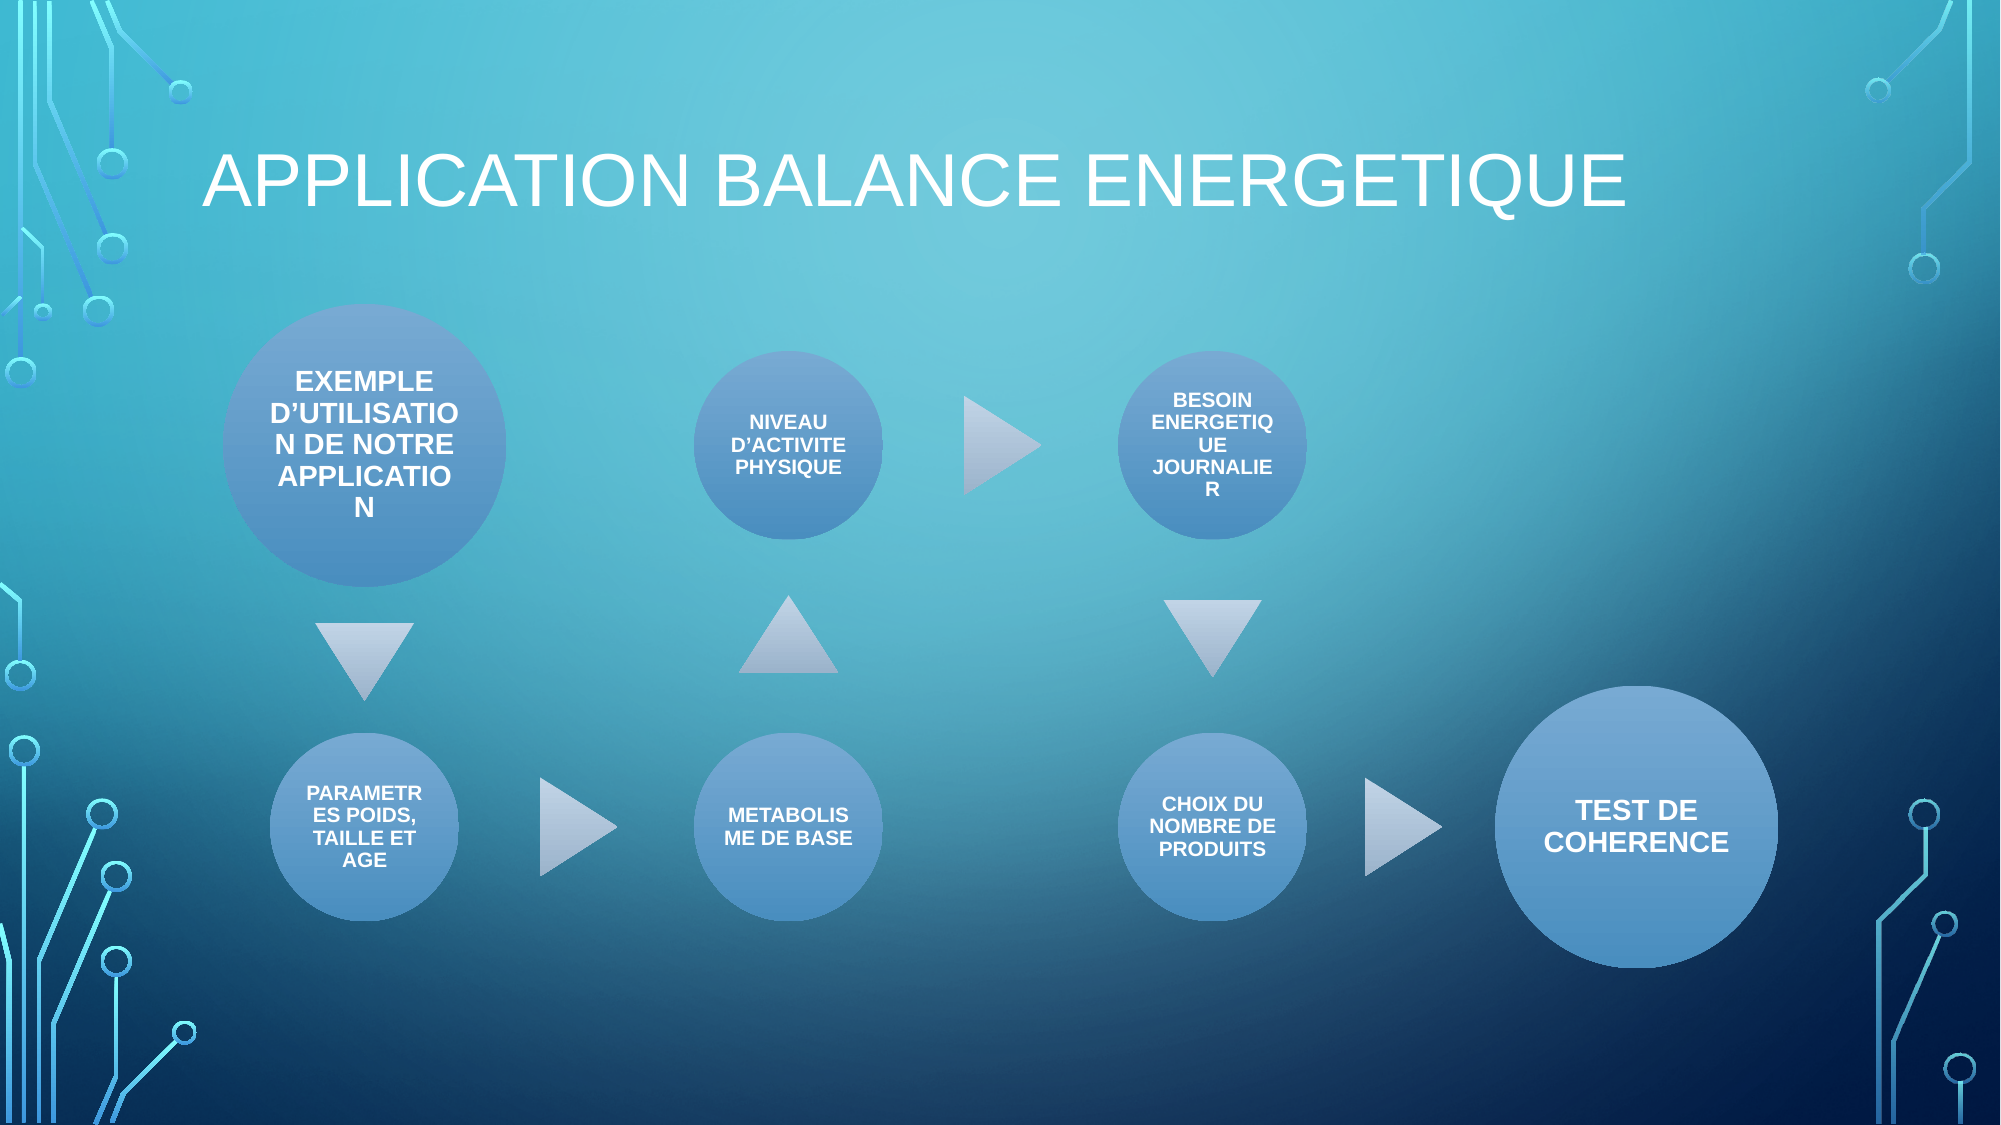

# APPLICATION BALANCE ENERGETIQUE
EXEMPLE D’UTILISATION DE NOTRE APPLICATION
PARAMETRES POIDS, TAILLE ET AGE
METABOLISME DE BASE
NIVEAU D’ACTIVITE PHYSIQUE
BESOIN ENERGETIQUE JOURNALIER
CHOIX DU NOMBRE DE PRODUITS
TEST DE COHERENCE